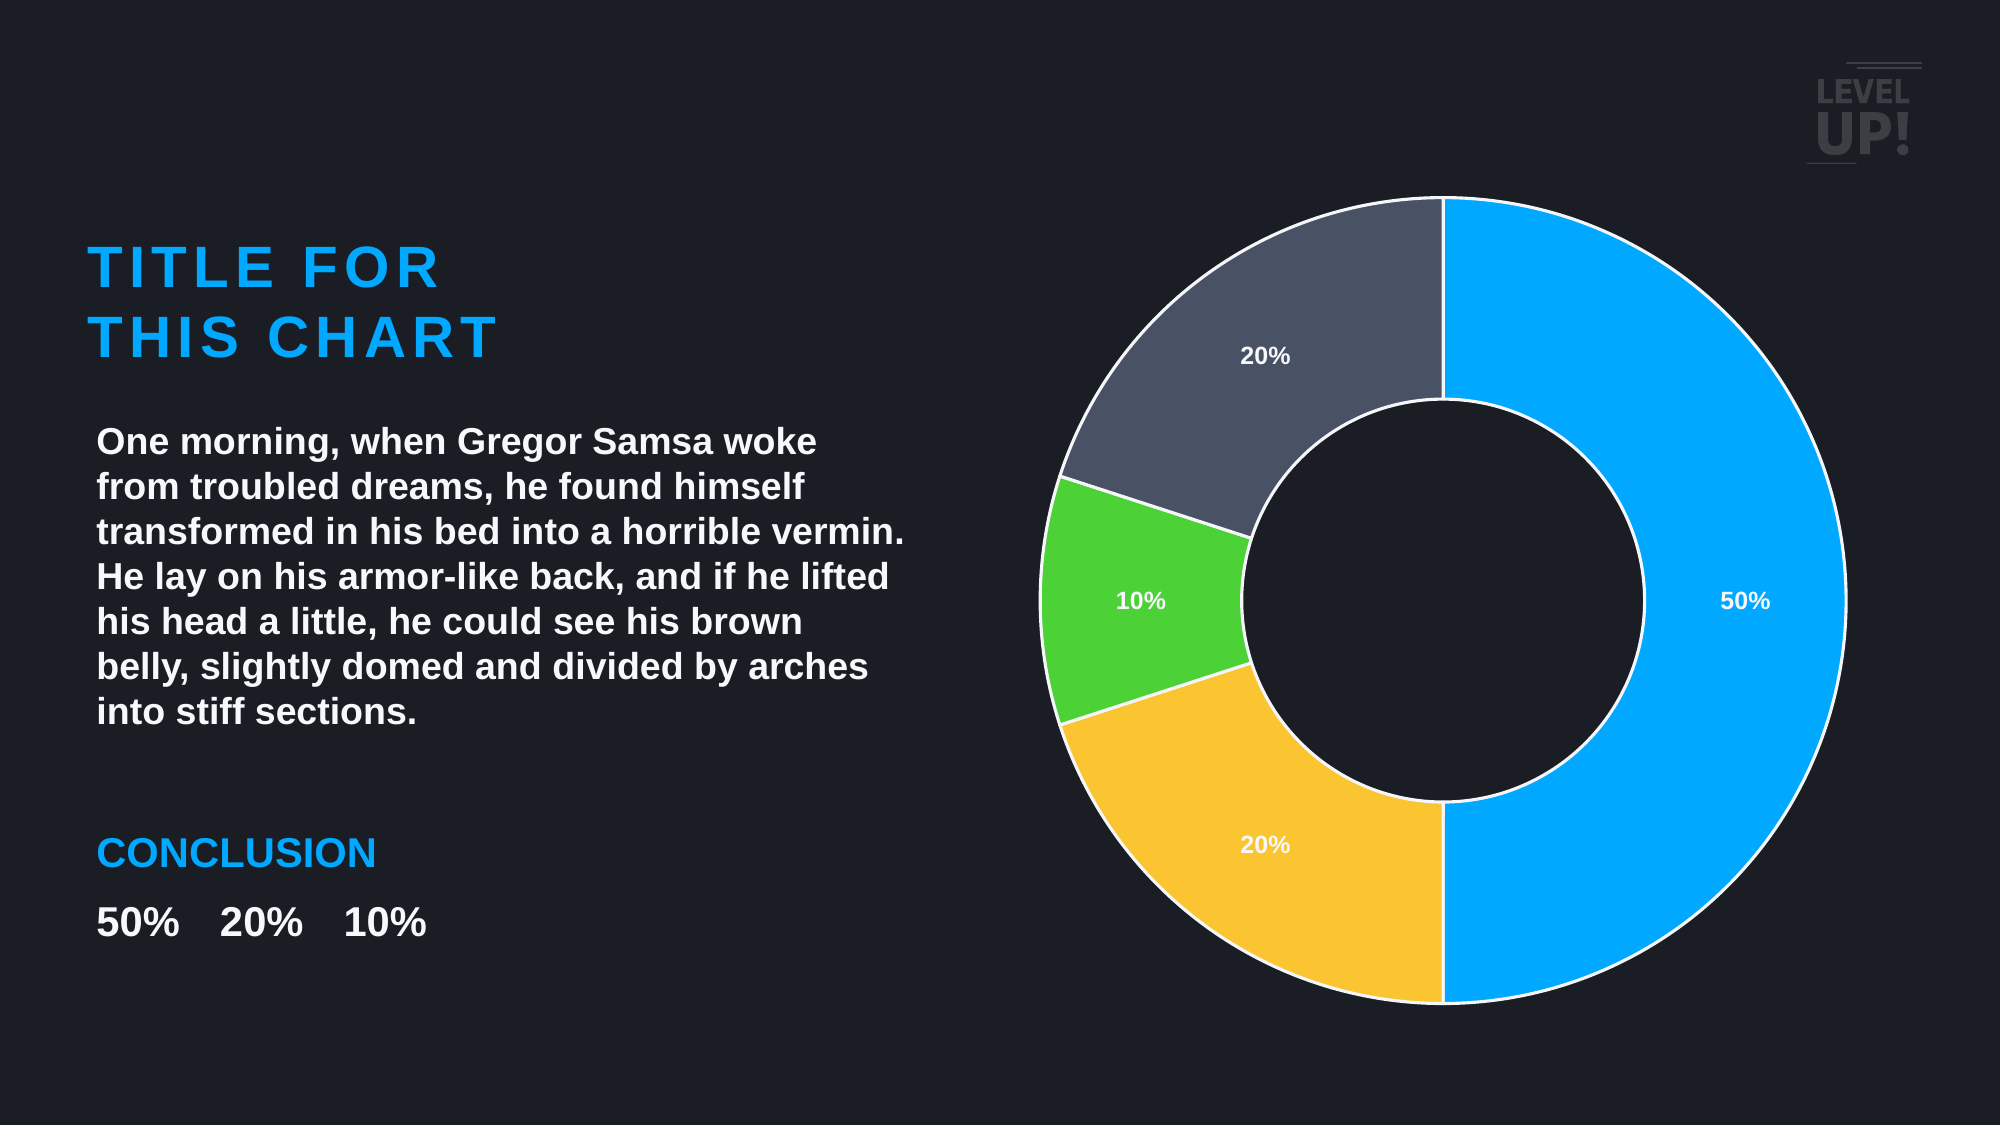

### Chart

| Category | Sales |
|---|---|
| 1st Qtr | 0.5 |
| 2nd Qtr | 0.2 |
| 3rd Qtr | 0.1 |
| 4th Qtr | 0.2 |
TITLE FOR
THIS CHART
One morning, when Gregor Samsa woke from troubled dreams, he found himself transformed in his bed into a horrible vermin. He lay on his armor-like back, and if he lifted his head a little, he could see his brown belly, slightly domed and divided by arches into stiff sections.
CONCLUSION
50%
20%
10%